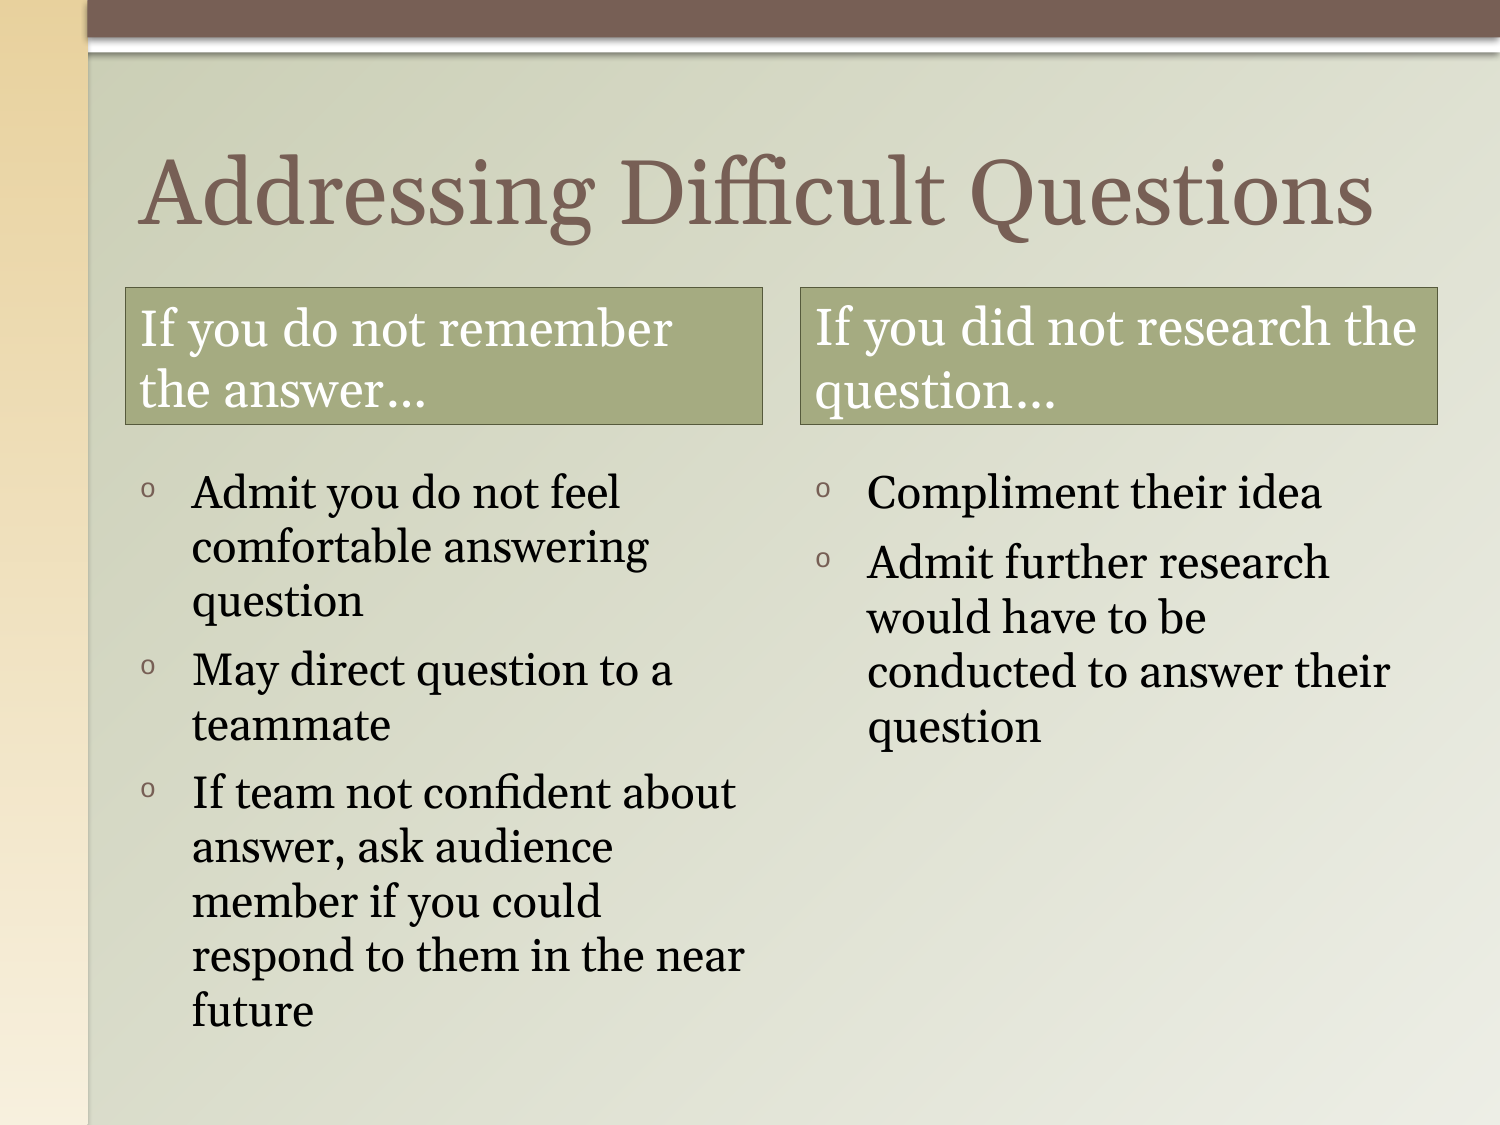

# Addressing Difficult Questions
If you do not remember the answer…
If you did not research the question…
Admit you do not feel comfortable answering question
May direct question to a teammate
If team not confident about answer, ask audience member if you could respond to them in the near future

Compliment their idea
Admit further research would have to be conducted to answer their question